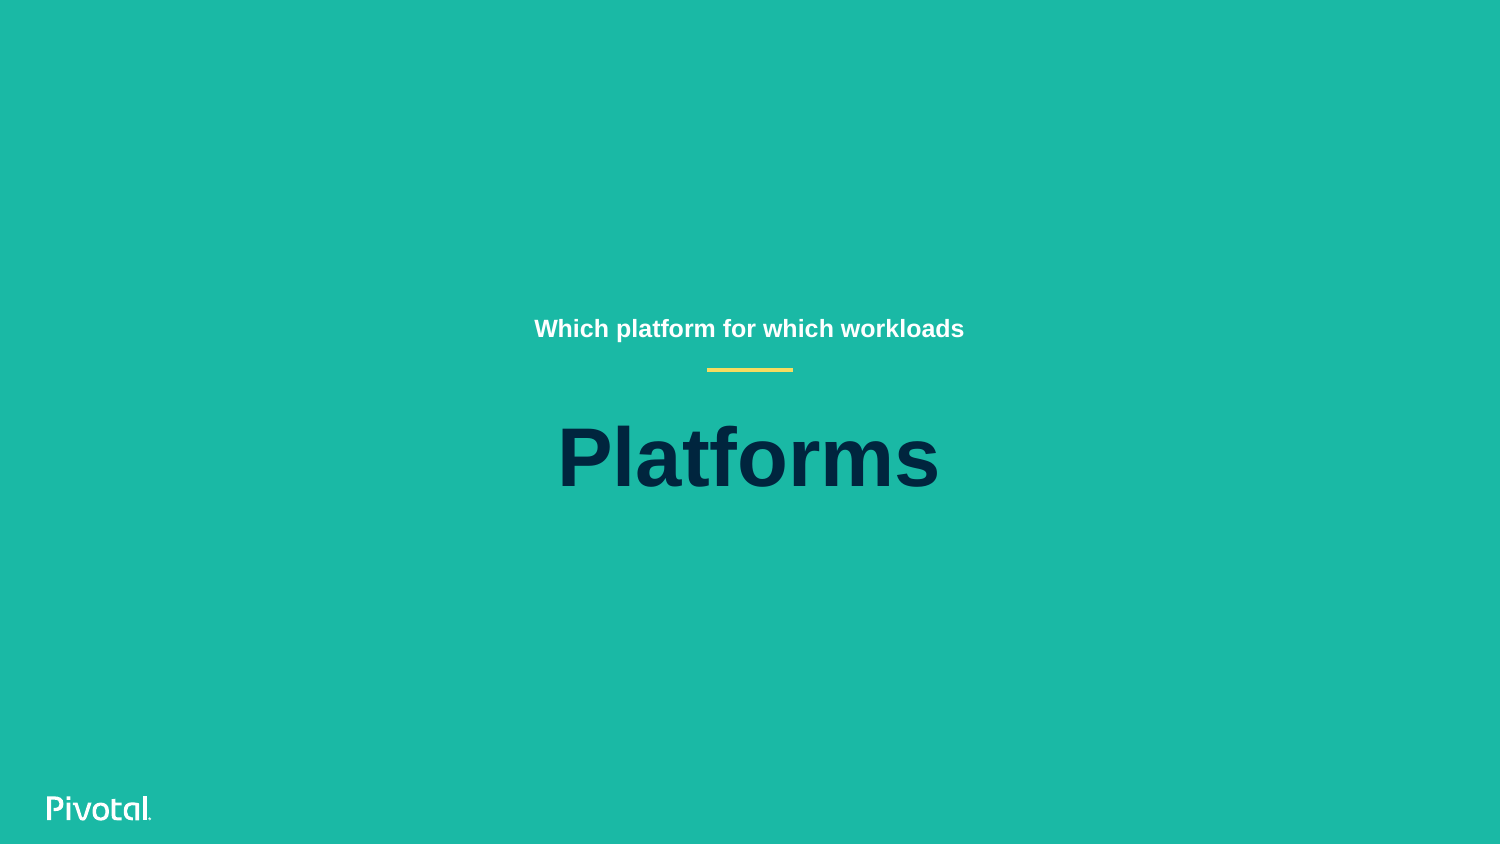

Which platform for which workloads
# Platforms